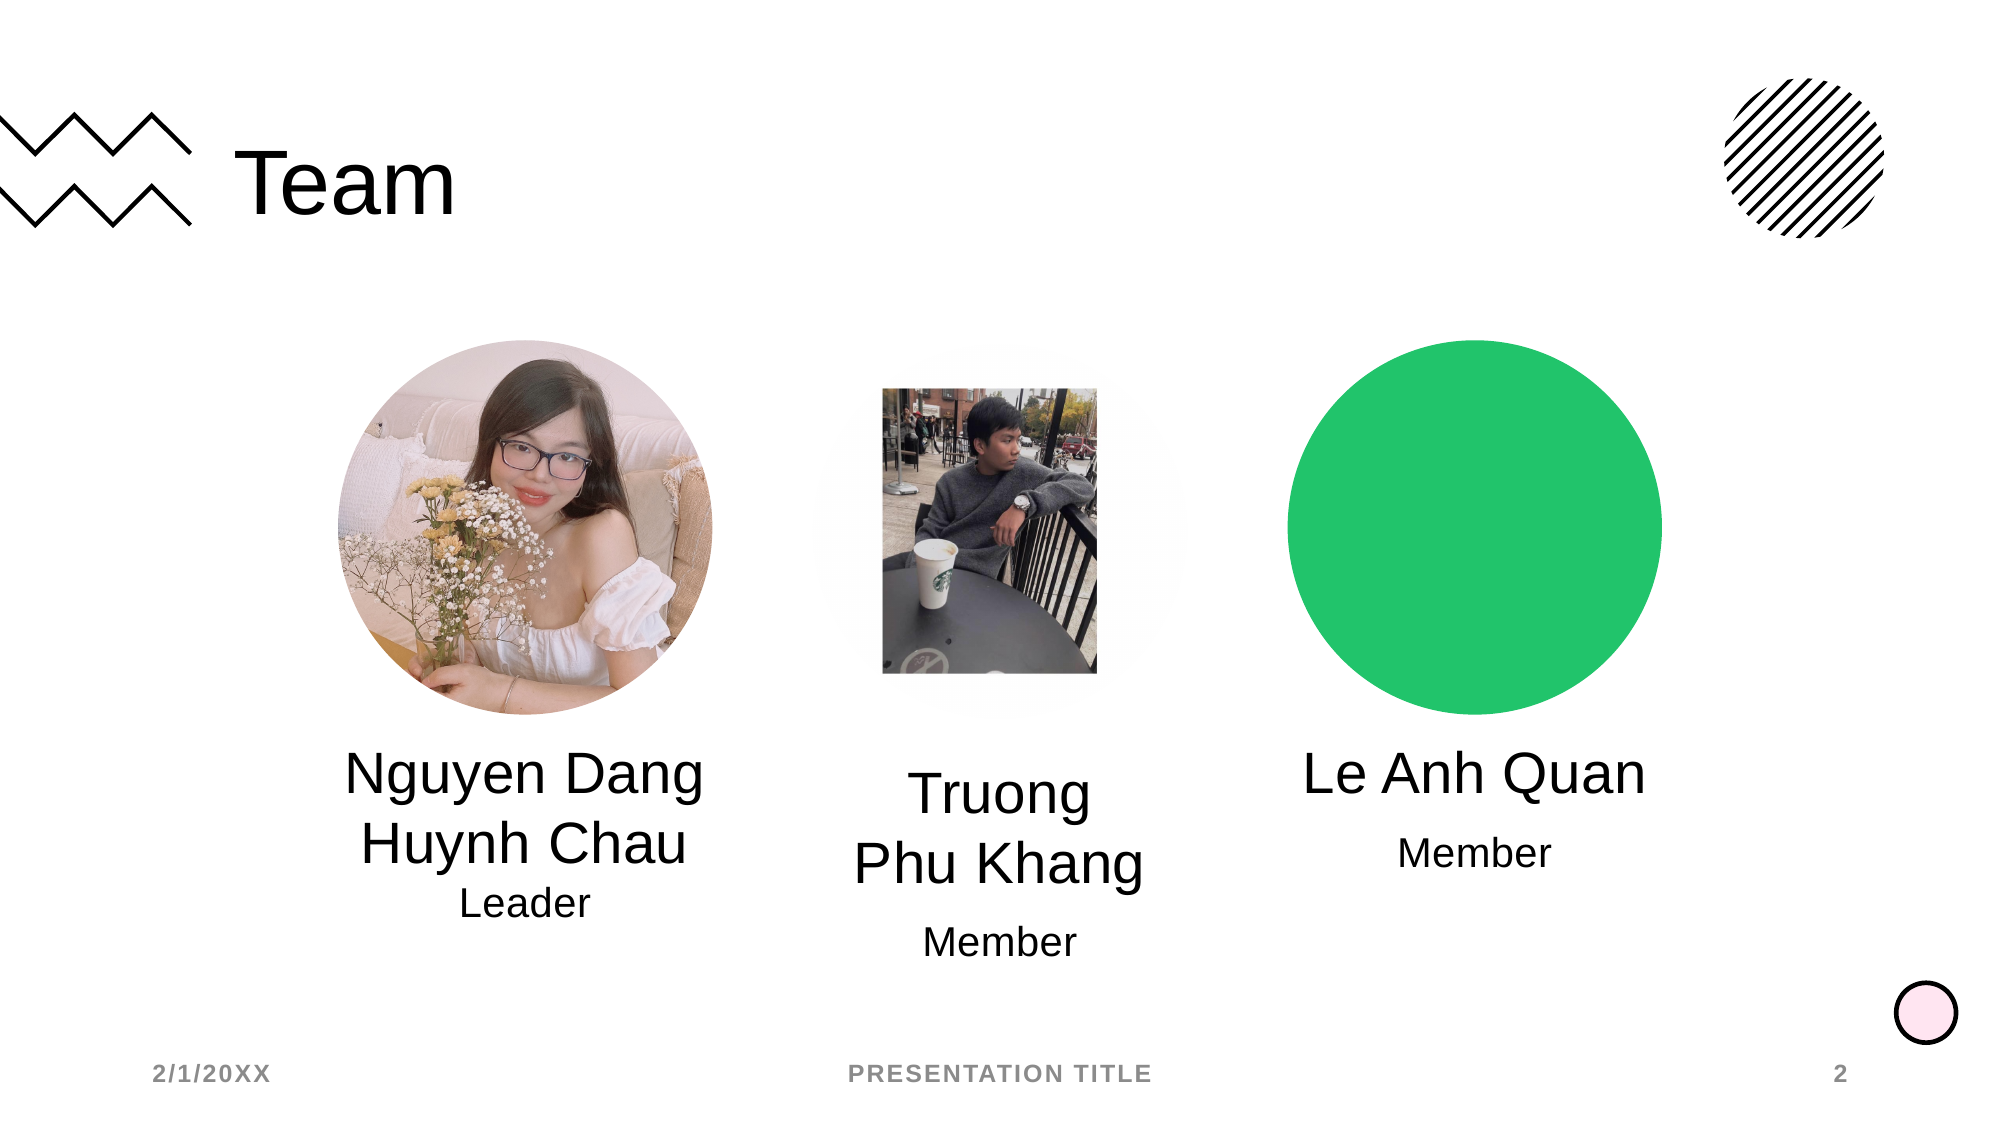

# Team
Nguyen Dang Huynh Chau
Leader
Truong Phu Khang
Member
Le Anh Quan
Member
2/1/20XX
PRESENTATION TITLE
2